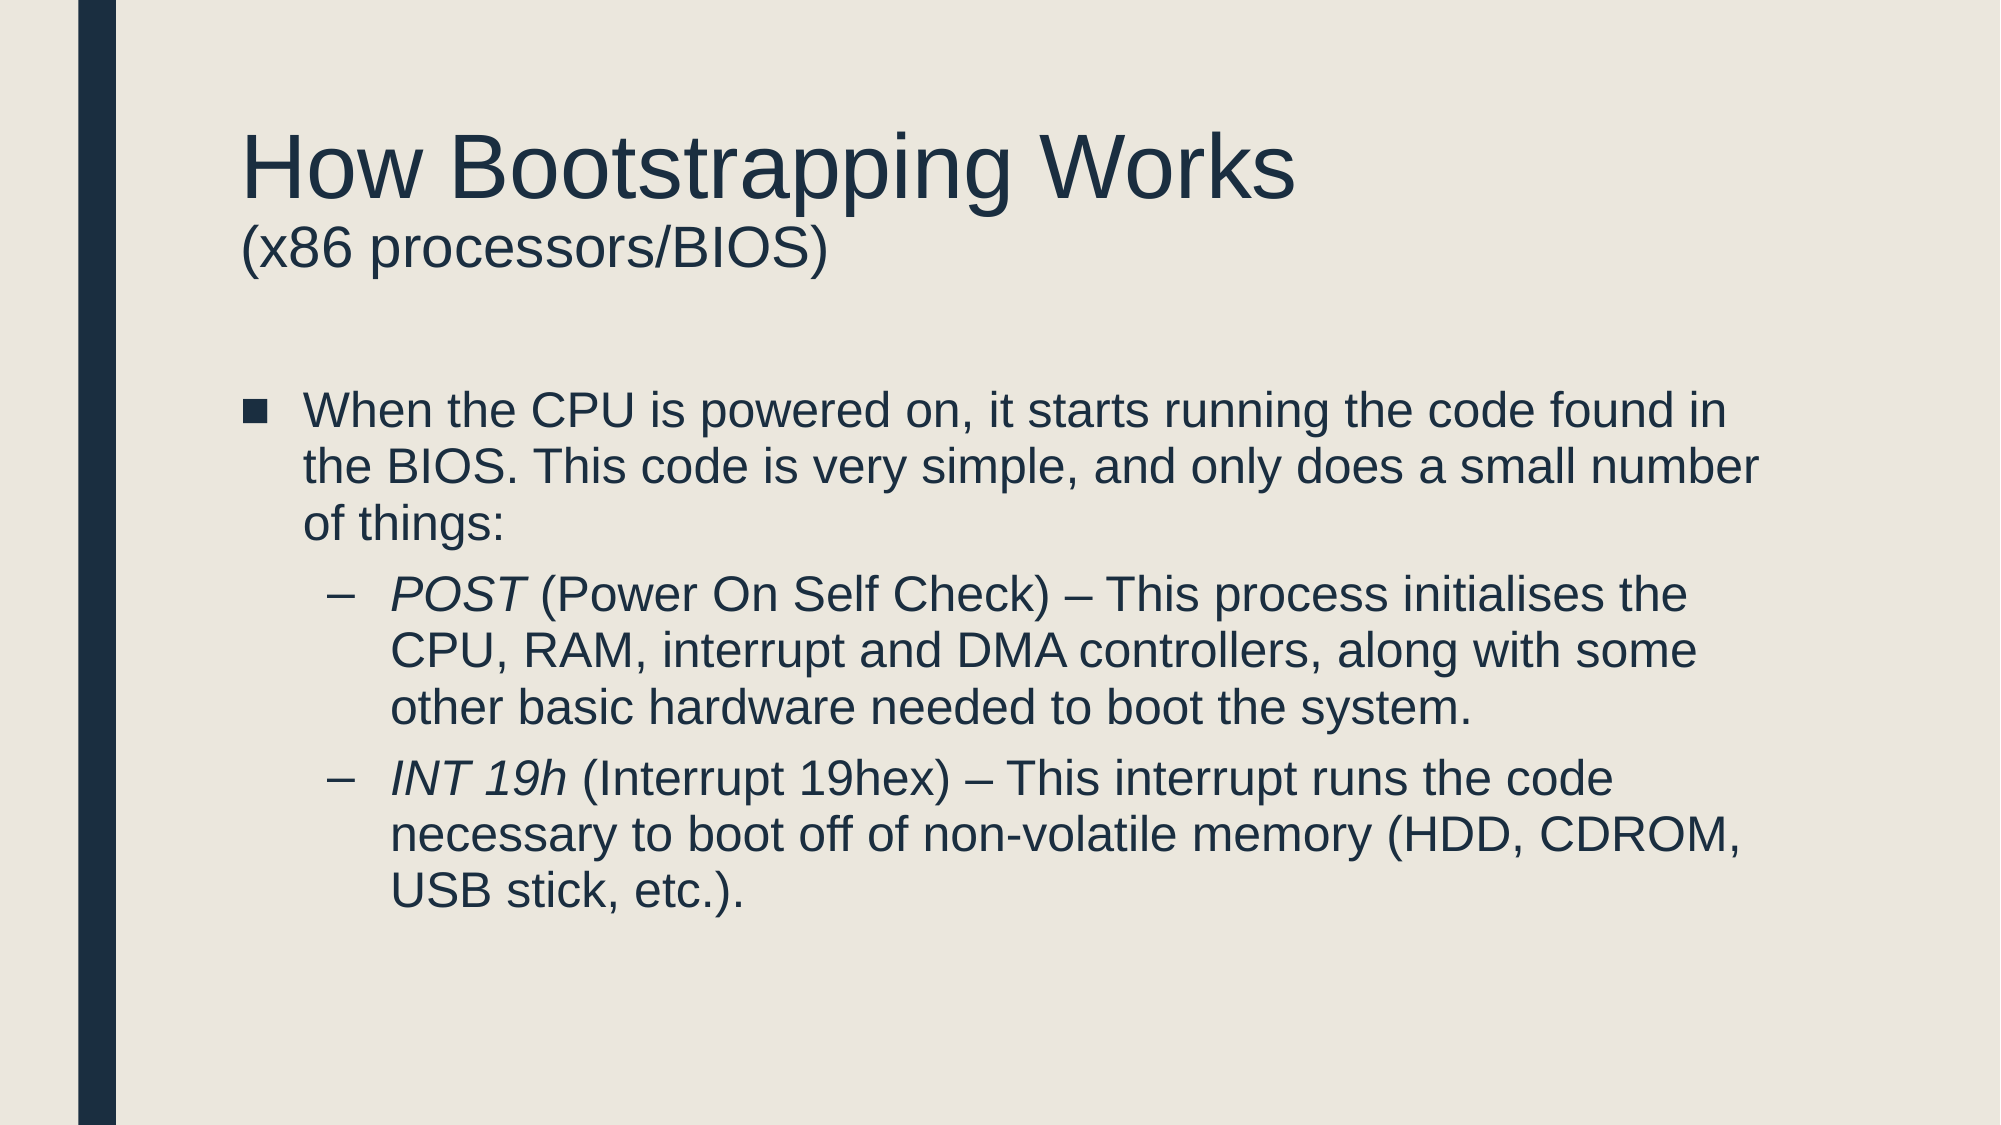

# How Bootstrapping Works (x86 processors/BIOS)
When the CPU is powered on, it starts running the code found in the BIOS. This code is very simple, and only does a small number of things:
POST (Power On Self Check) – This process initialises the CPU, RAM, interrupt and DMA controllers, along with some other basic hardware needed to boot the system.
INT 19h (Interrupt 19hex) – This interrupt runs the code necessary to boot off of non-volatile memory (HDD, CDROM, USB stick, etc.).